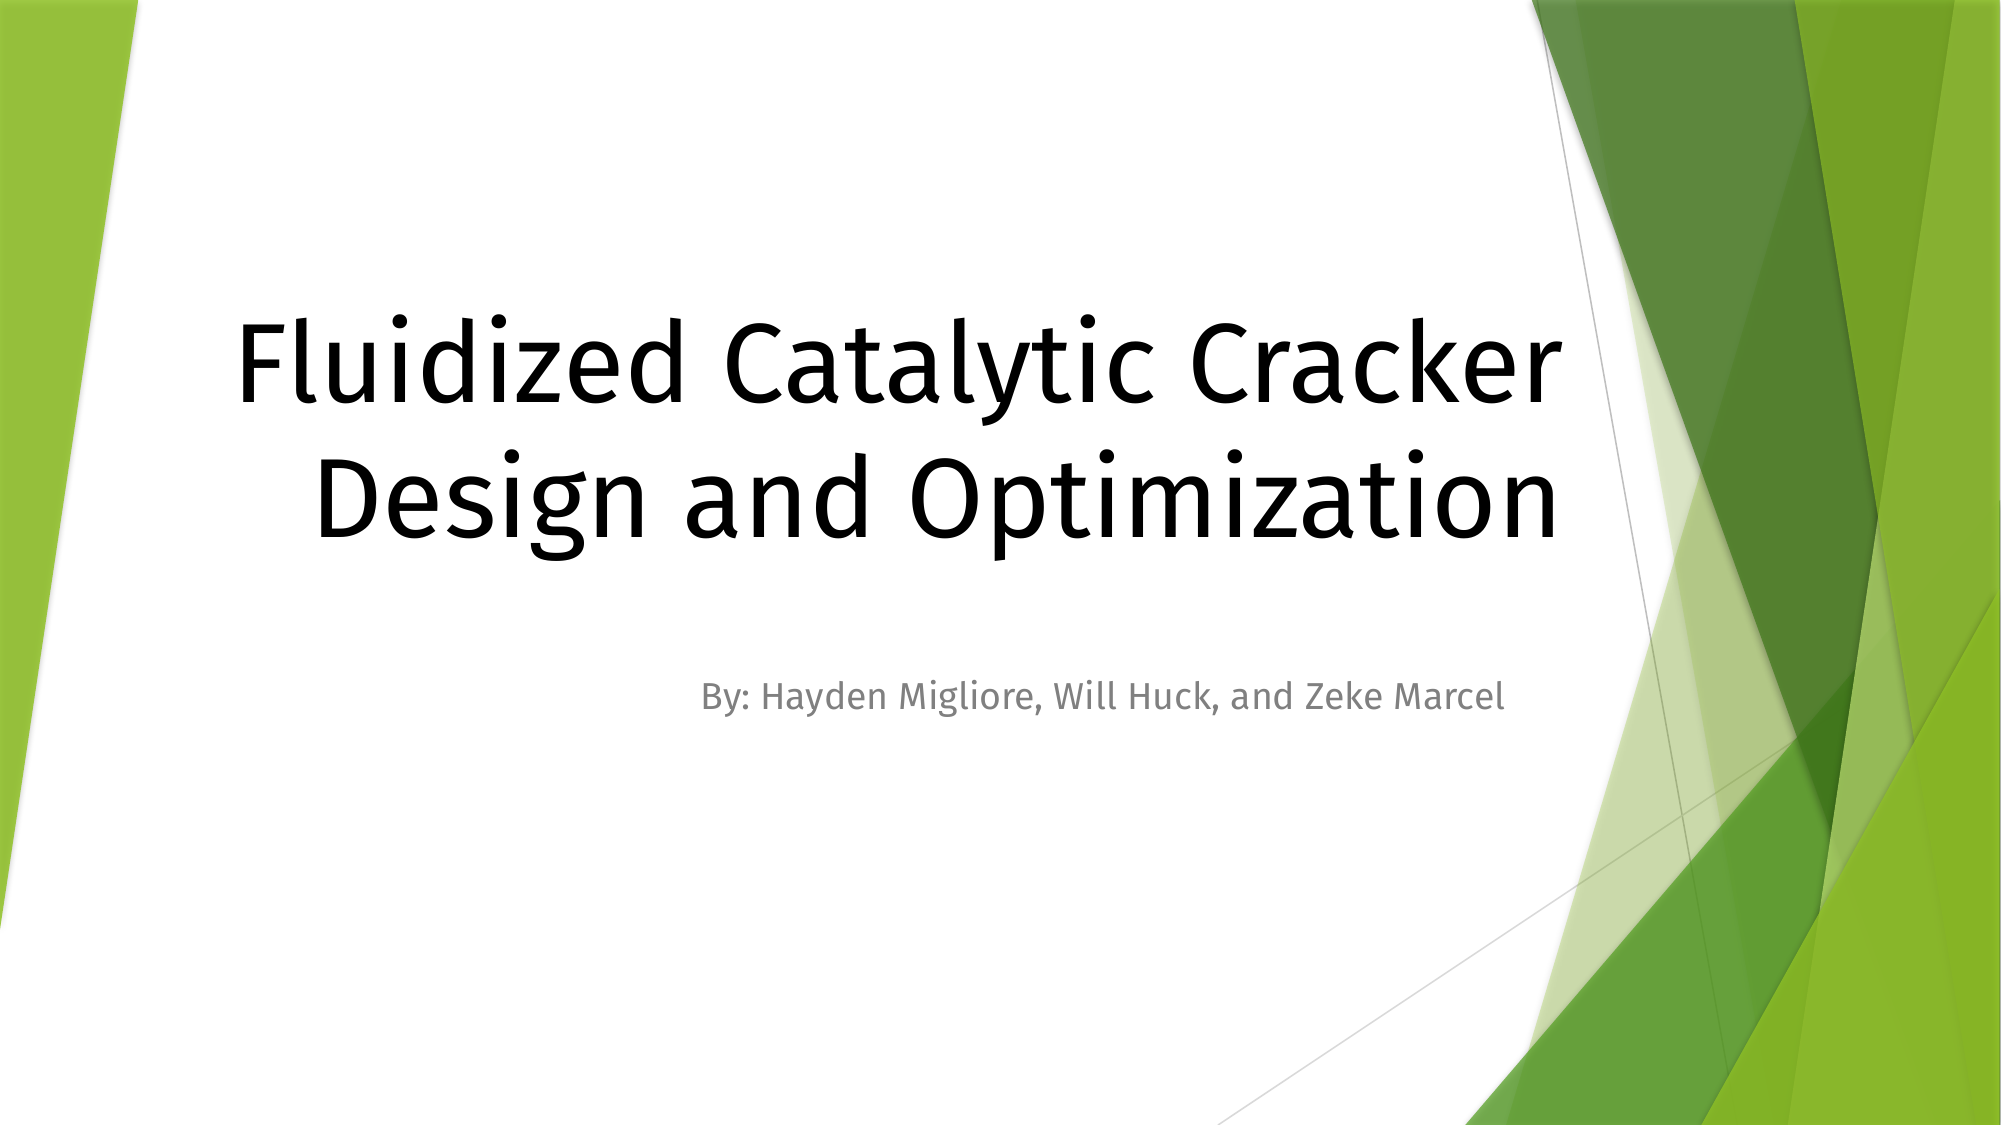

# Fluidized Catalytic Cracker Design and Optimization
By: Hayden Migliore, Will Huck, and Zeke Marcel